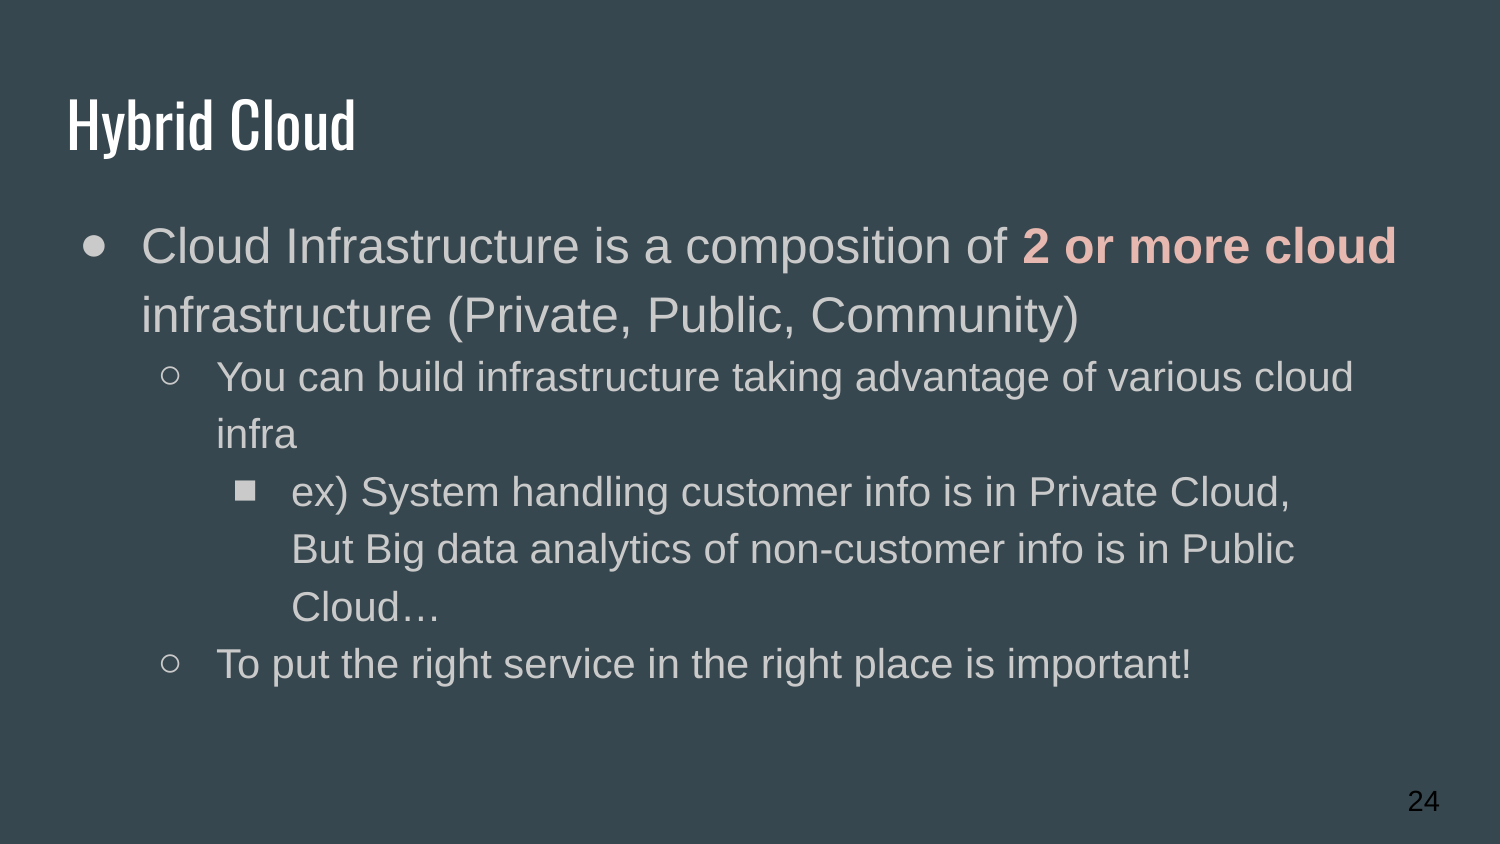

# Hybrid Cloud
Cloud Infrastructure is a composition of 2 or more cloud infrastructure (Private, Public, Community)
You can build infrastructure taking advantage of various cloud infra
ex) System handling customer info is in Private Cloud,
But Big data analytics of non-customer info is in Public Cloud…
To put the right service in the right place is important!
24